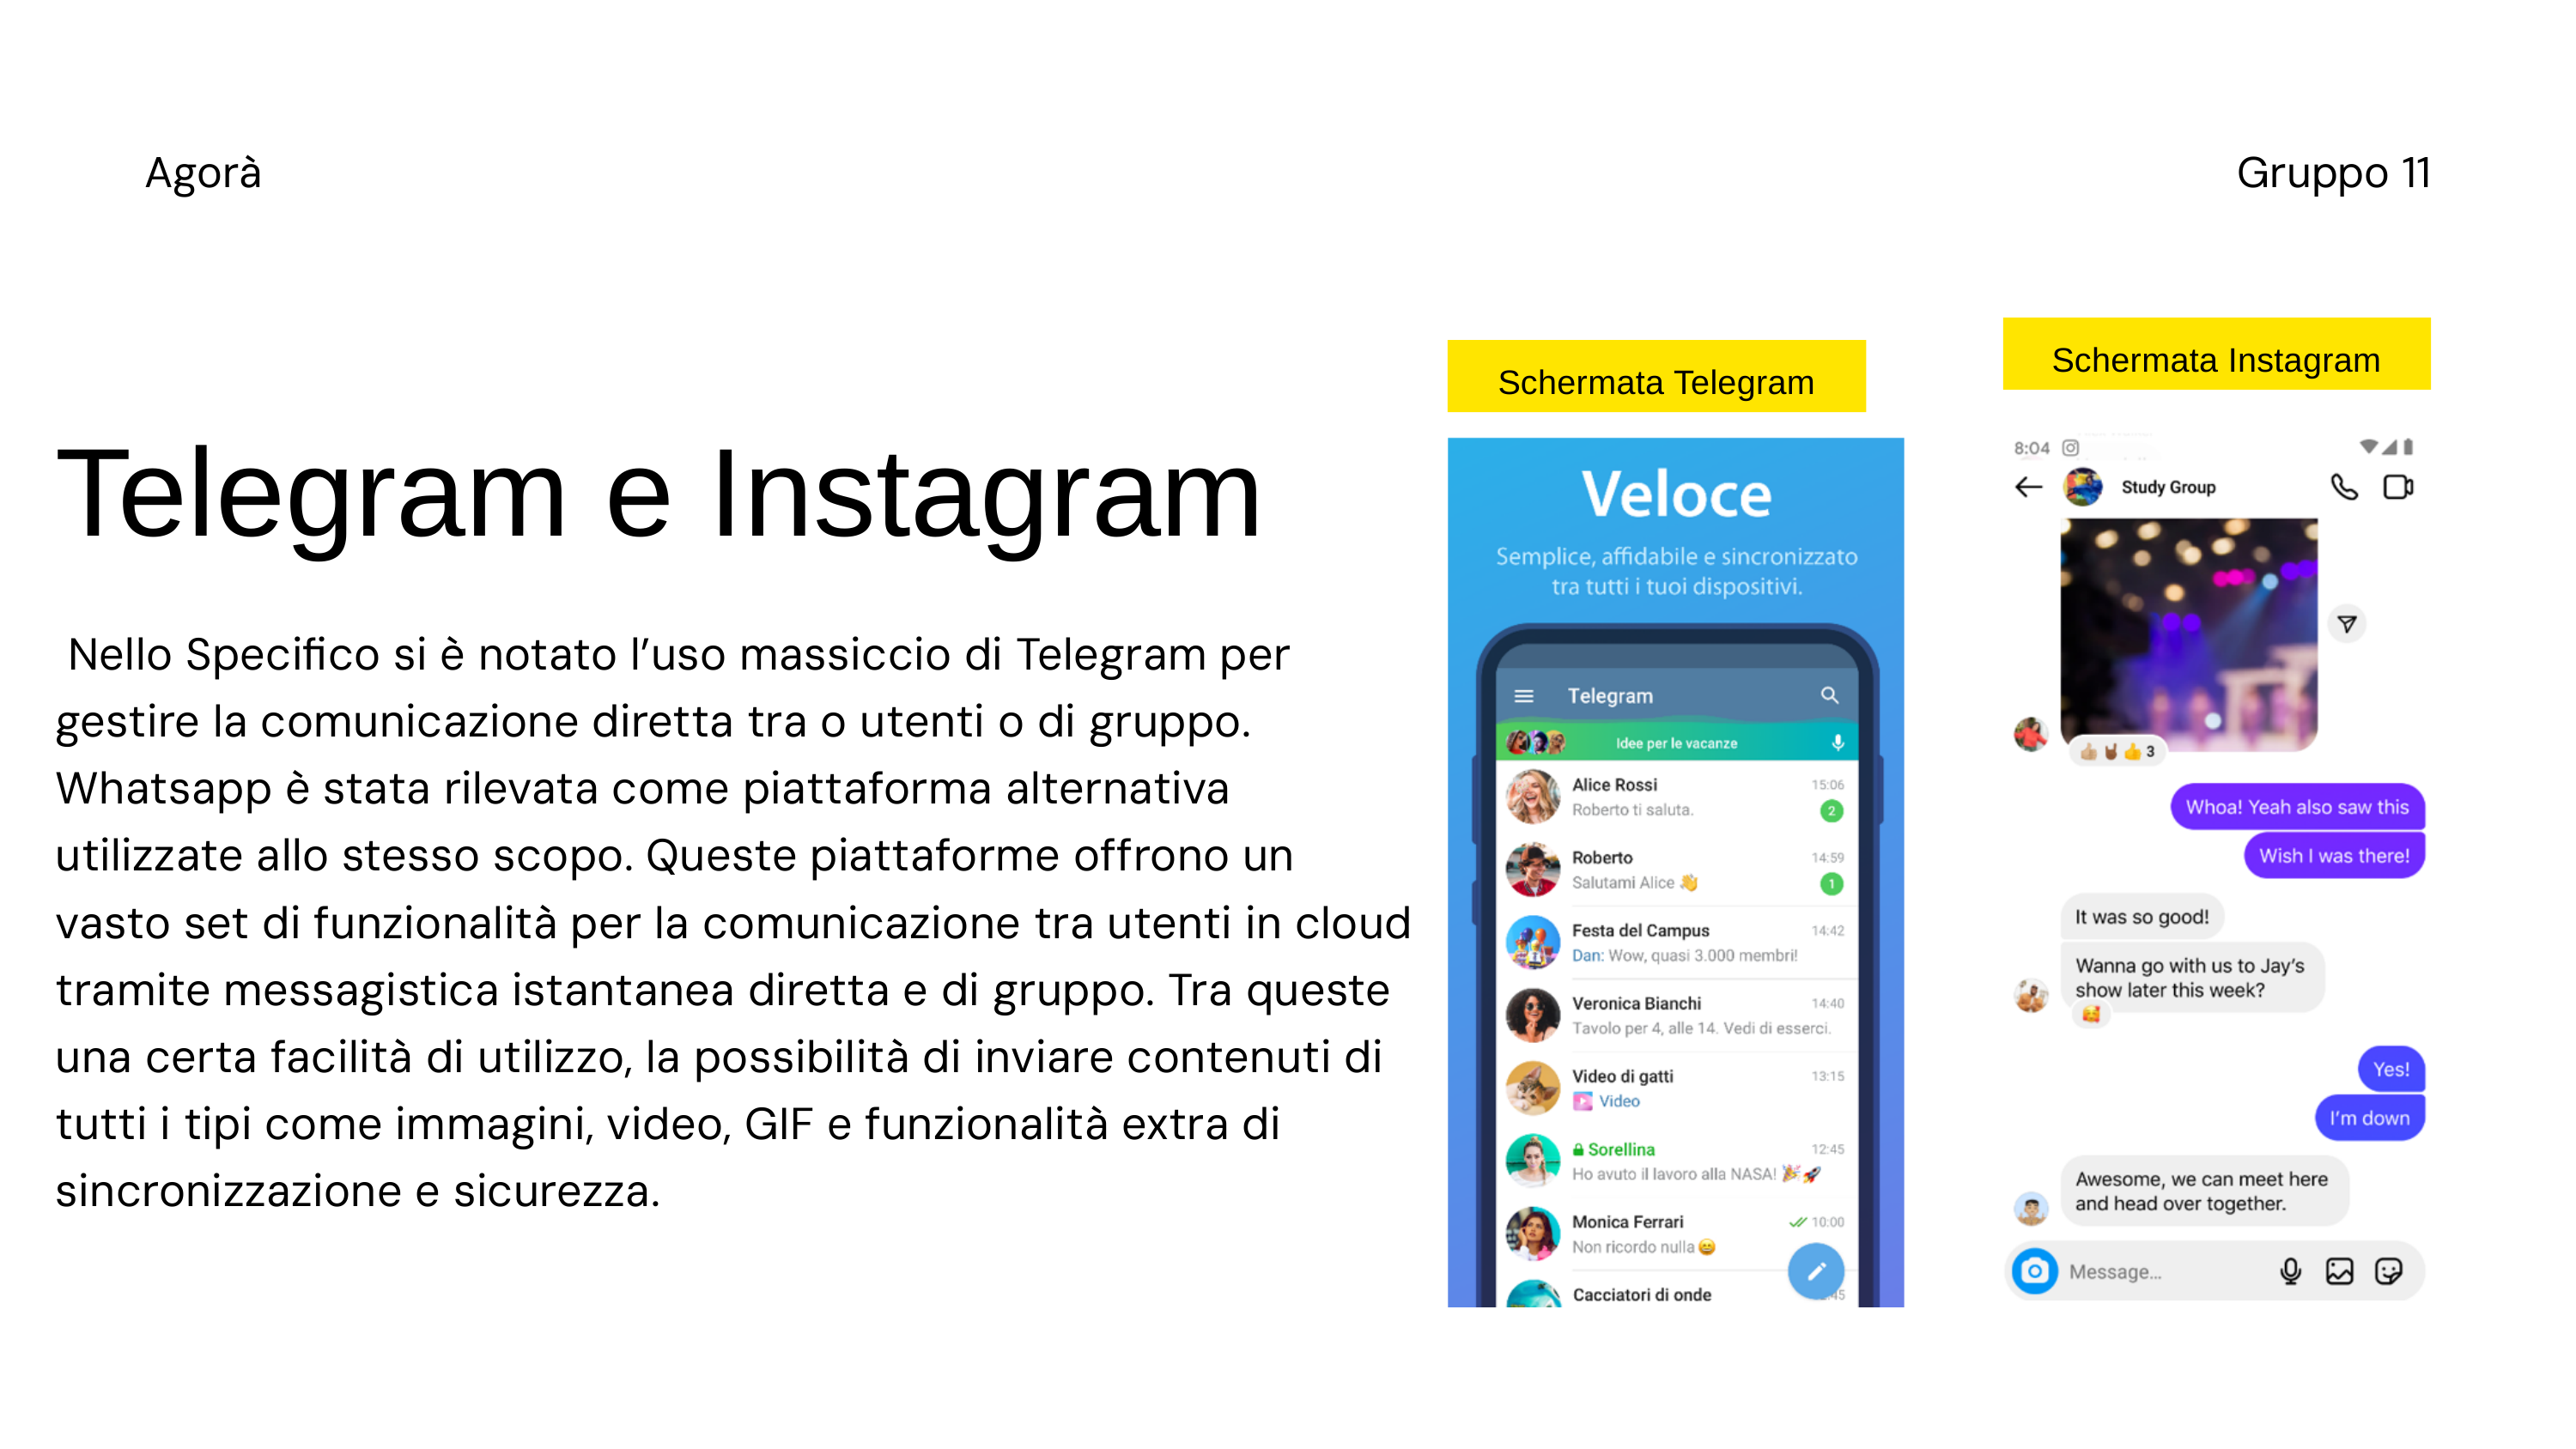

Agorà
Gruppo 11

Schermata Instagram

Schermata Telegram
Telegram e Instagram
 Nello Specifico si è notato l’uso massiccio di Telegram per gestire la comunicazione diretta tra o utenti o di gruppo. Whatsapp è stata rilevata come piattaforma alternativa utilizzate allo stesso scopo. Queste piattaforme offrono un vasto set di funzionalità per la comunicazione tra utenti in cloud tramite messagistica istantanea diretta e di gruppo. Tra queste una certa facilità di utilizzo, la possibilità di inviare contenuti di tutti i tipi come immagini, video, GIF e funzionalità extra di sincronizzazione e sicurezza.